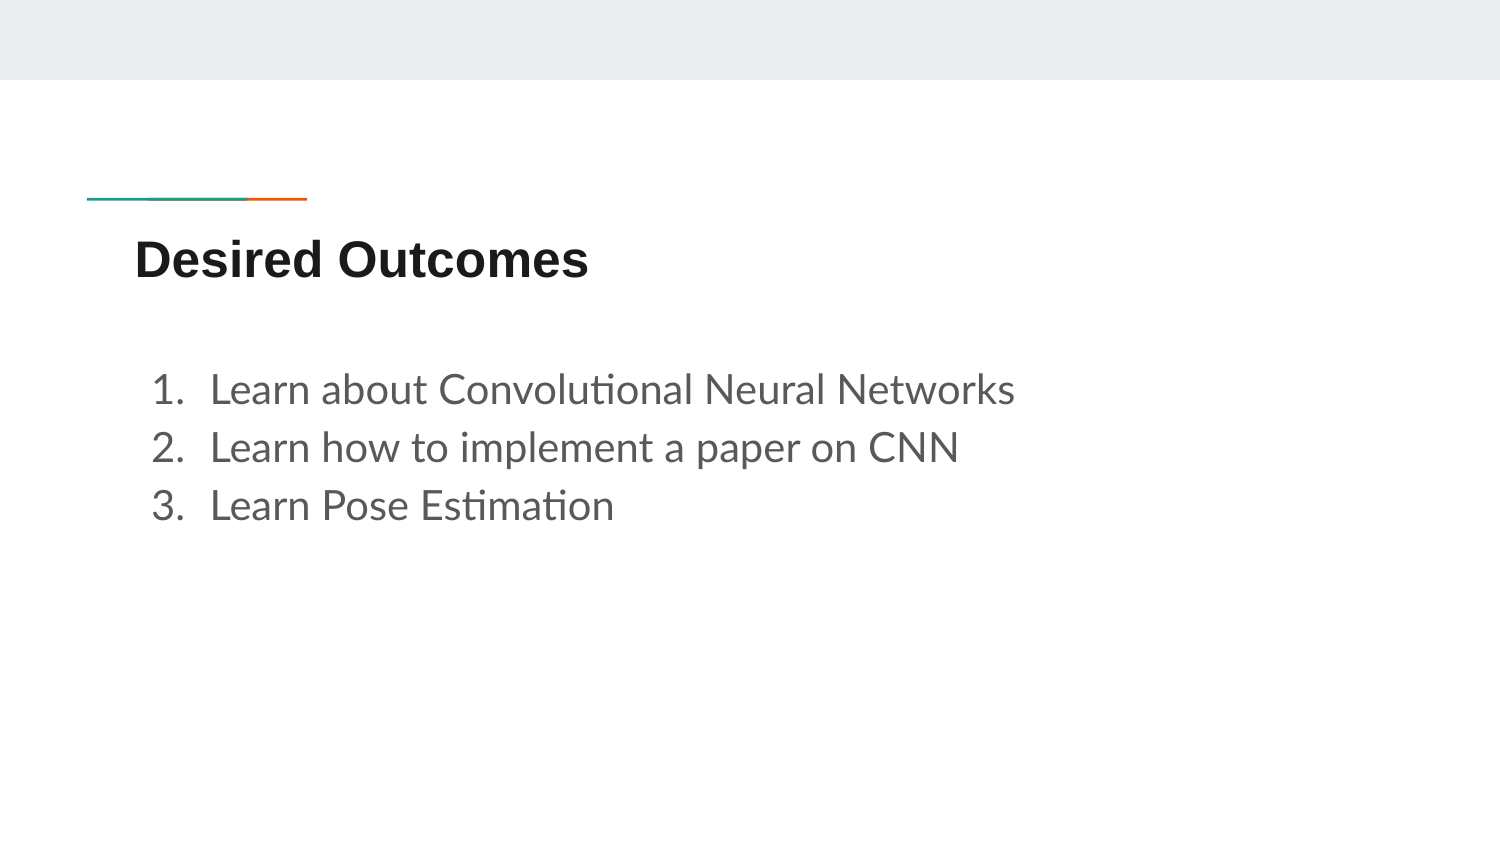

# Desired Outcomes
Learn about Convolutional Neural Networks
Learn how to implement a paper on CNN
Learn Pose Estimation